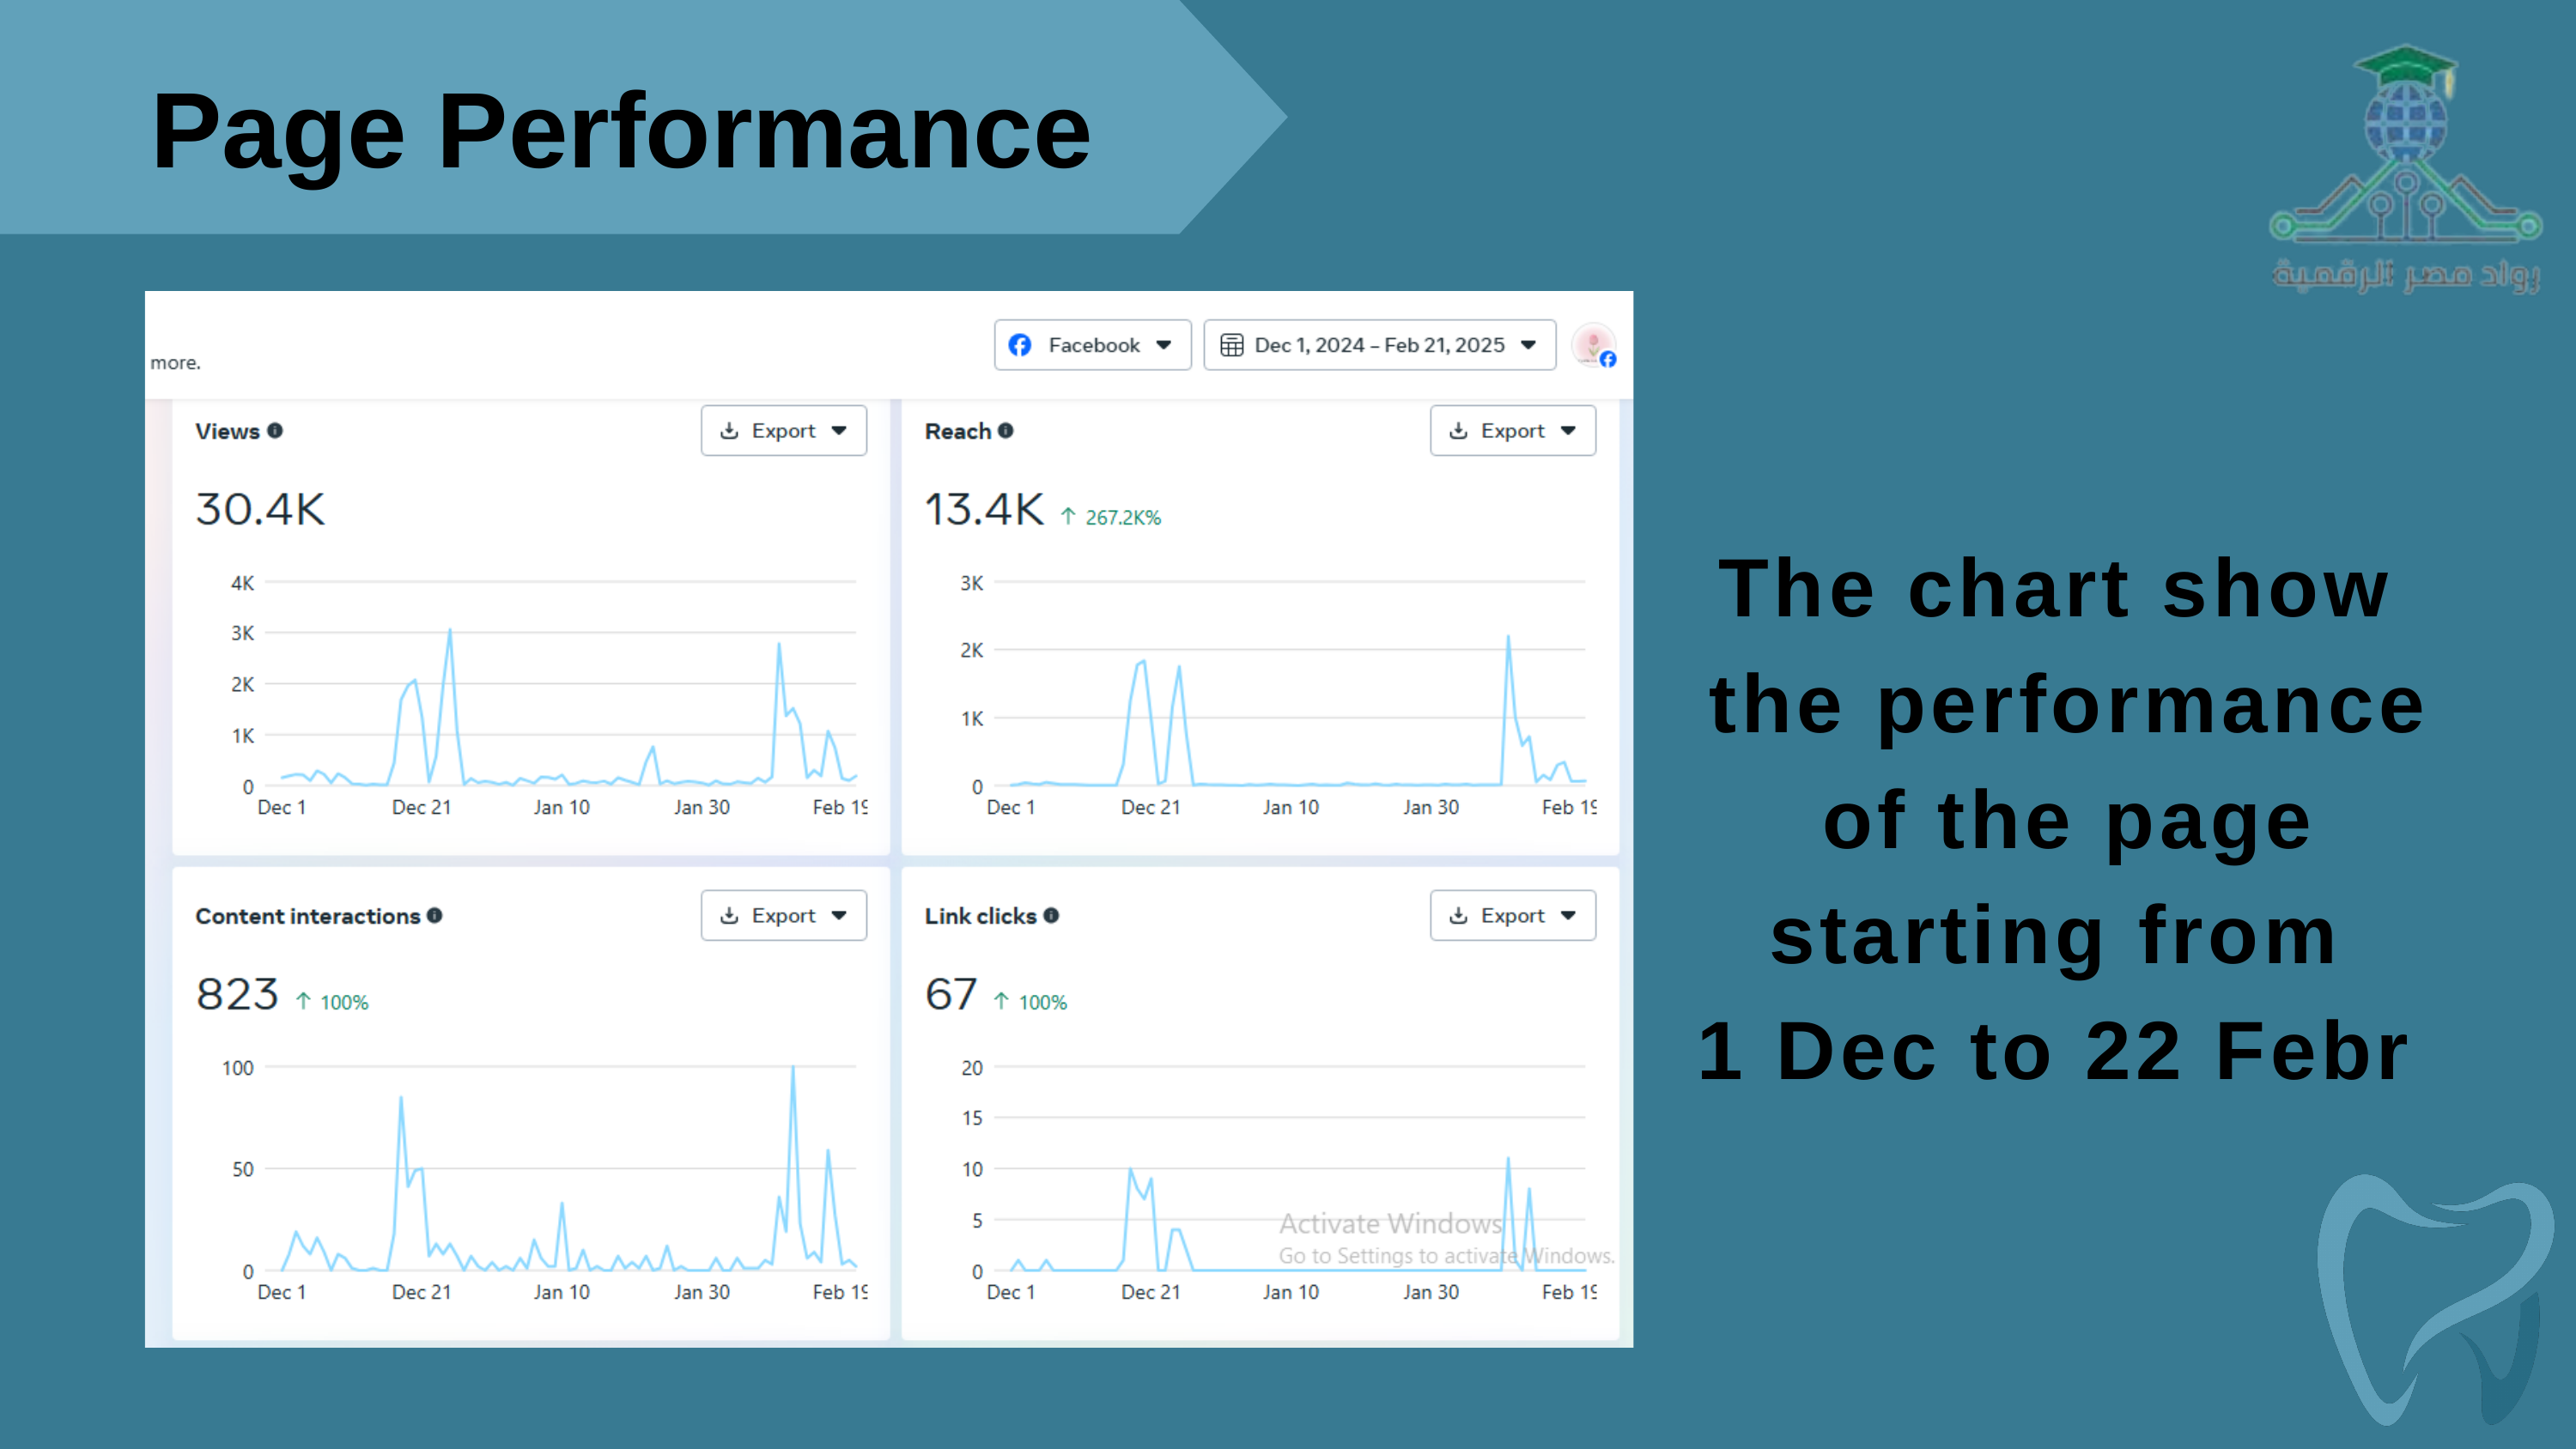

Page Performance

The chart show
 the performance
 of the page
 starting from
1 Dec to 22 Febr